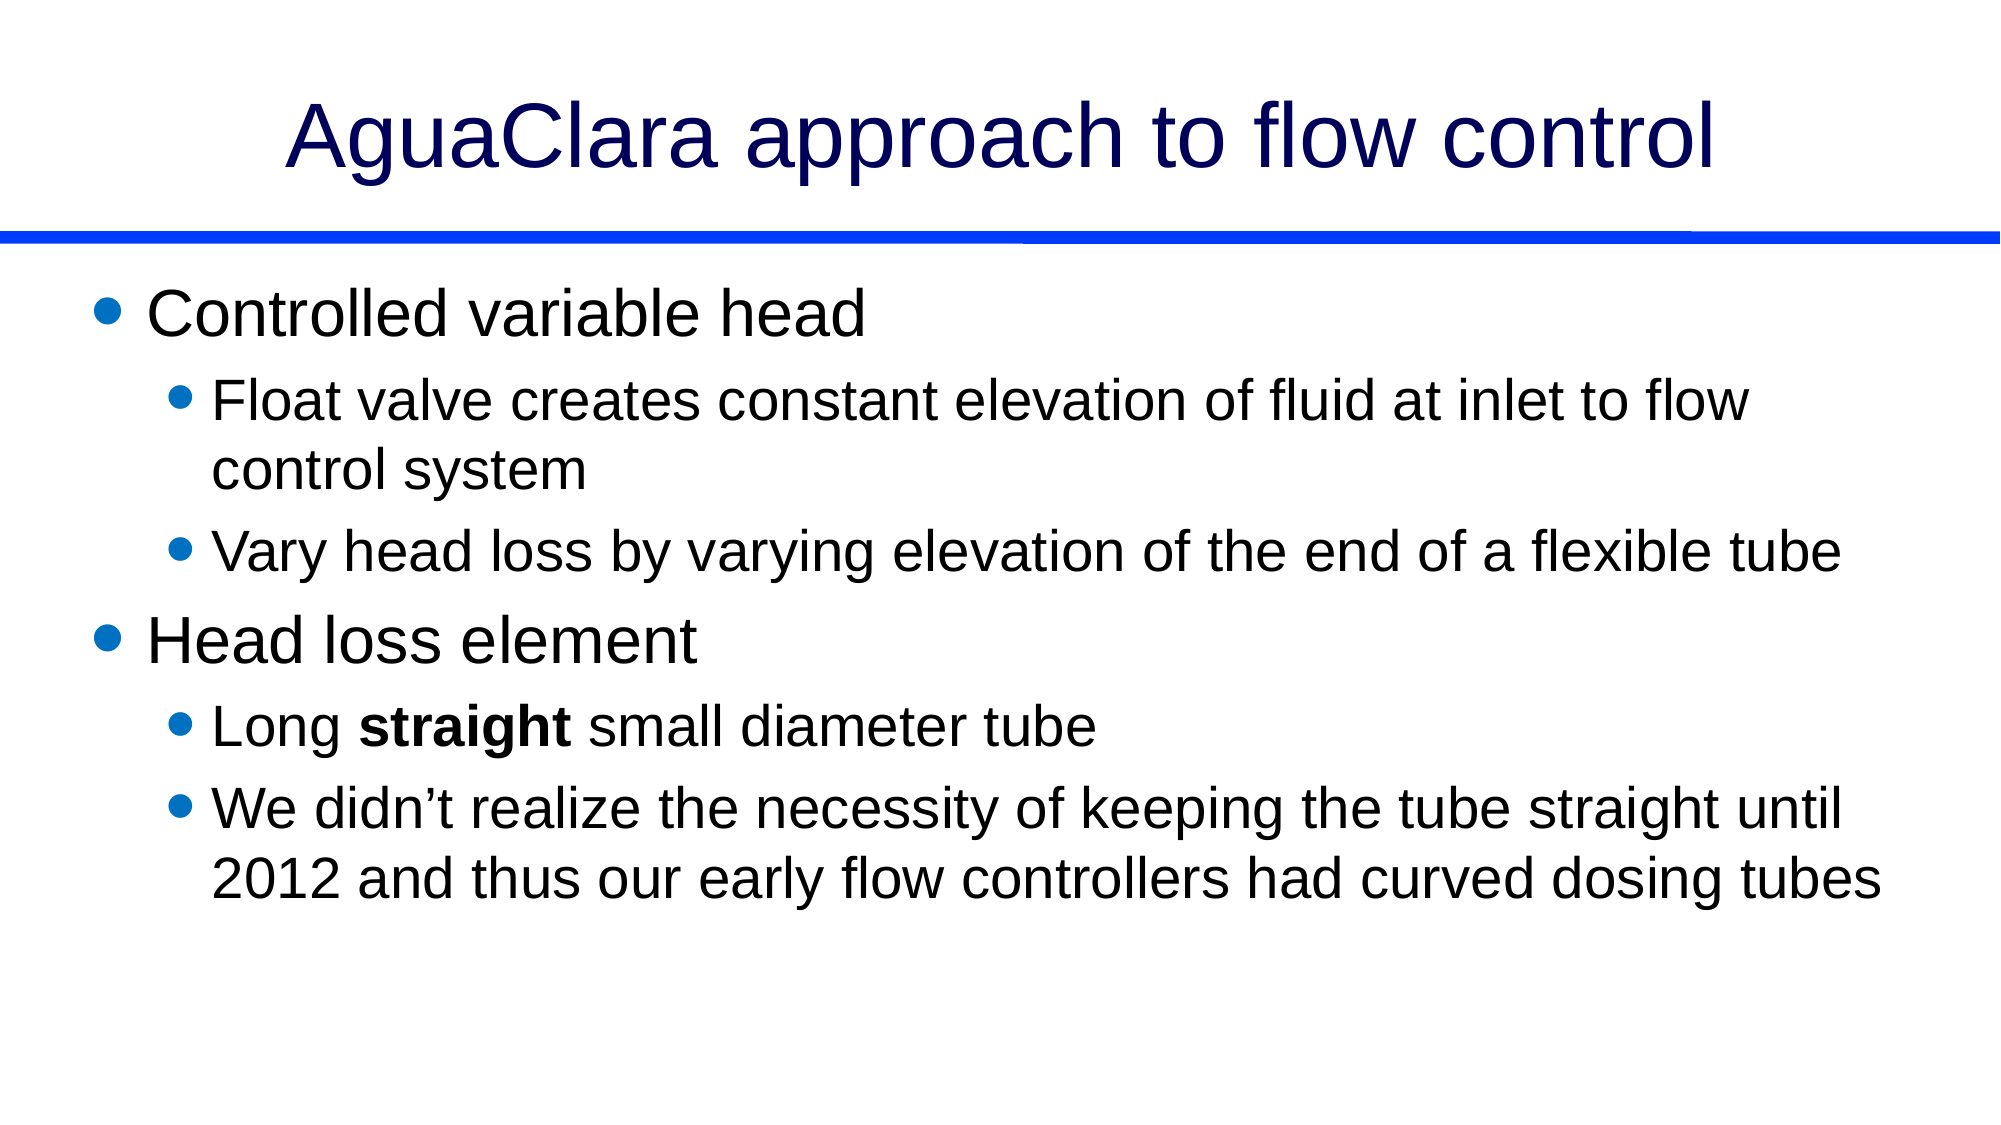

# AguaClara approach to flow control
Controlled variable head
Float valve creates constant elevation of fluid at inlet to flow control system
Vary head loss by varying elevation of the end of a flexible tube
Head loss element
Long straight small diameter tube
We didn’t realize the necessity of keeping the tube straight until 2012 and thus our early flow controllers had curved dosing tubes